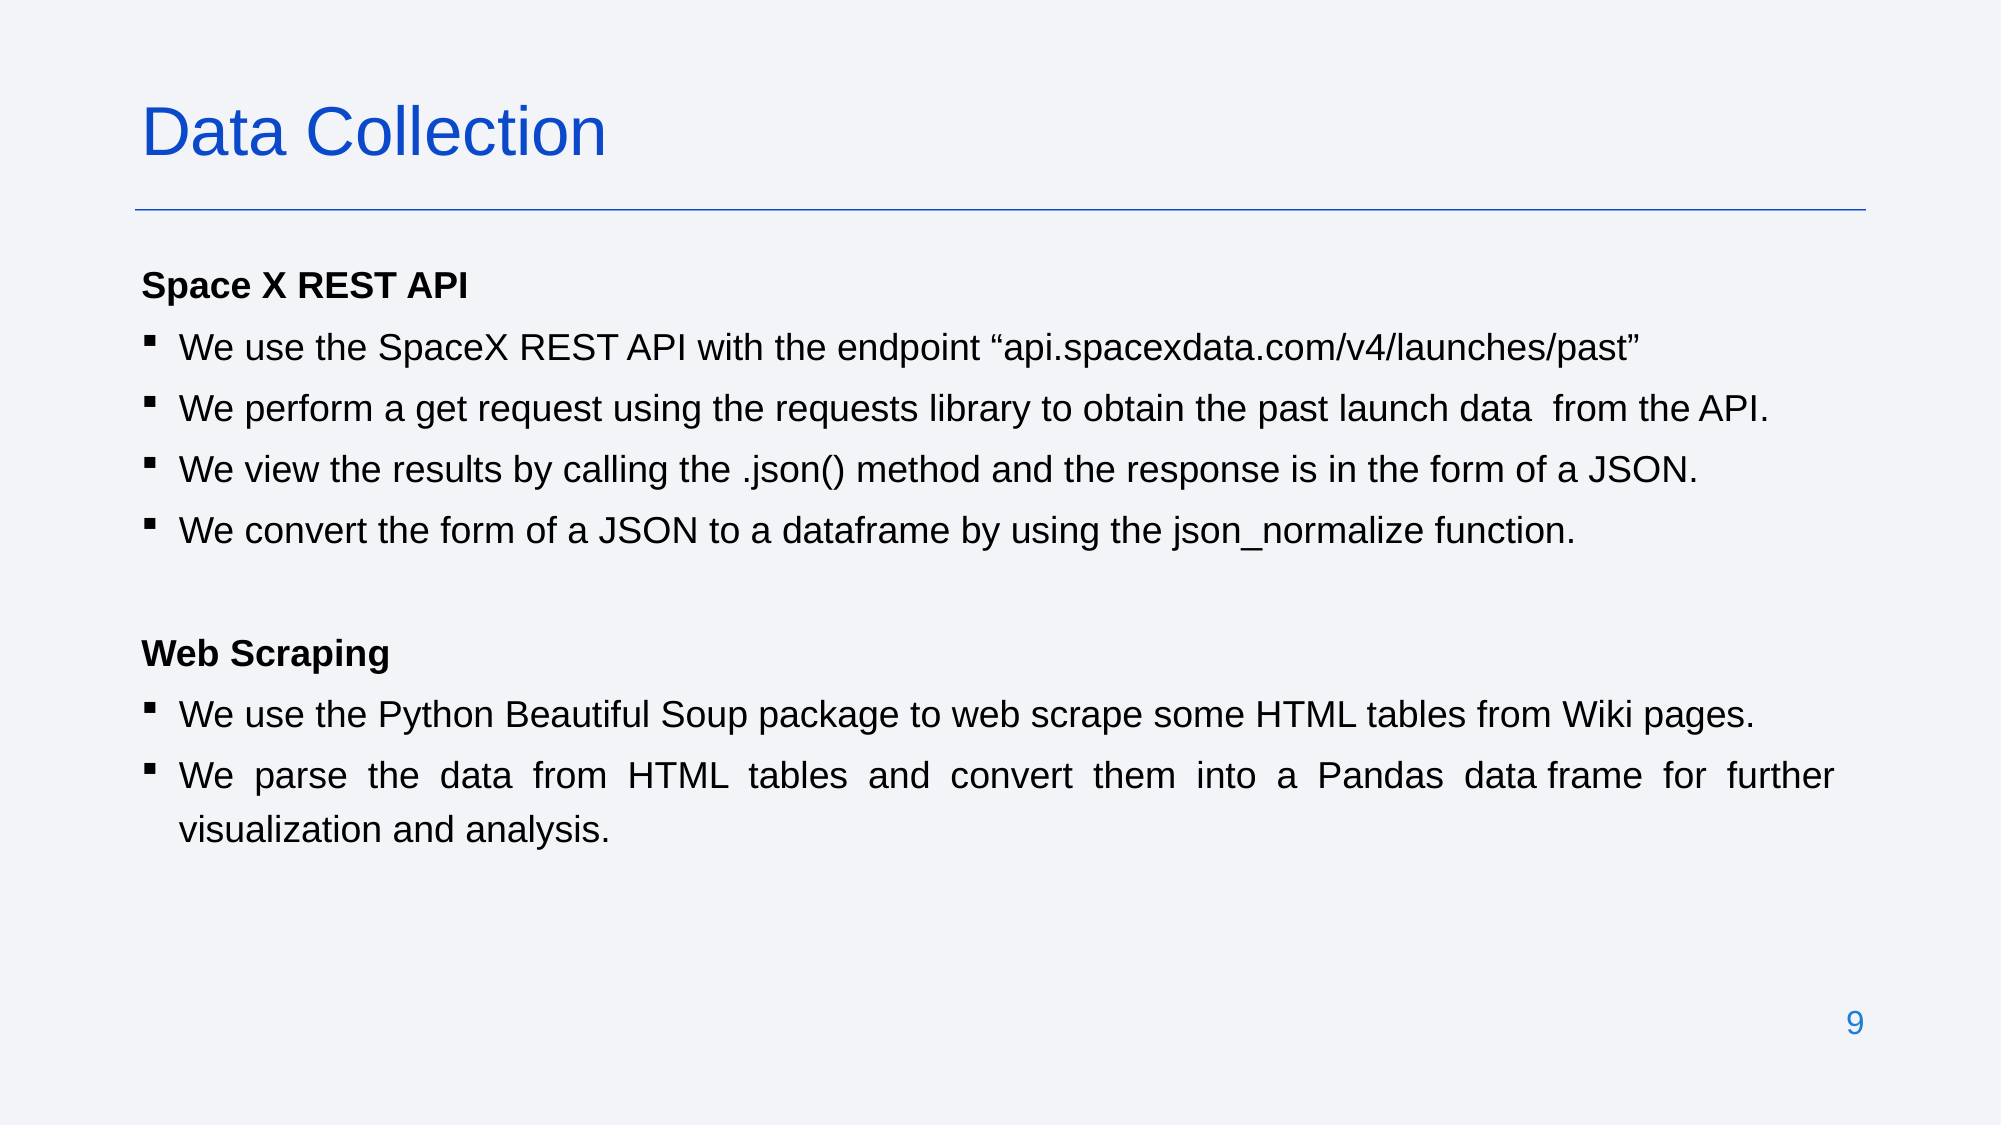

Data Collection
Space X REST API
We use the SpaceX REST API with the endpoint “api.spacexdata.com/v4/launches/past”
We perform a get request using the requests library to obtain the past launch data  from the API.
We view the results by calling the .json() method and the response is in the form of a JSON.
We convert the form of a JSON to a dataframe by using the json_normalize function.

Web Scraping
We use the Python Beautiful Soup package to web scrape some HTML tables from Wiki pages.
We parse the data from HTML tables and convert them into a Pandas data frame for further visualization and analysis.

9